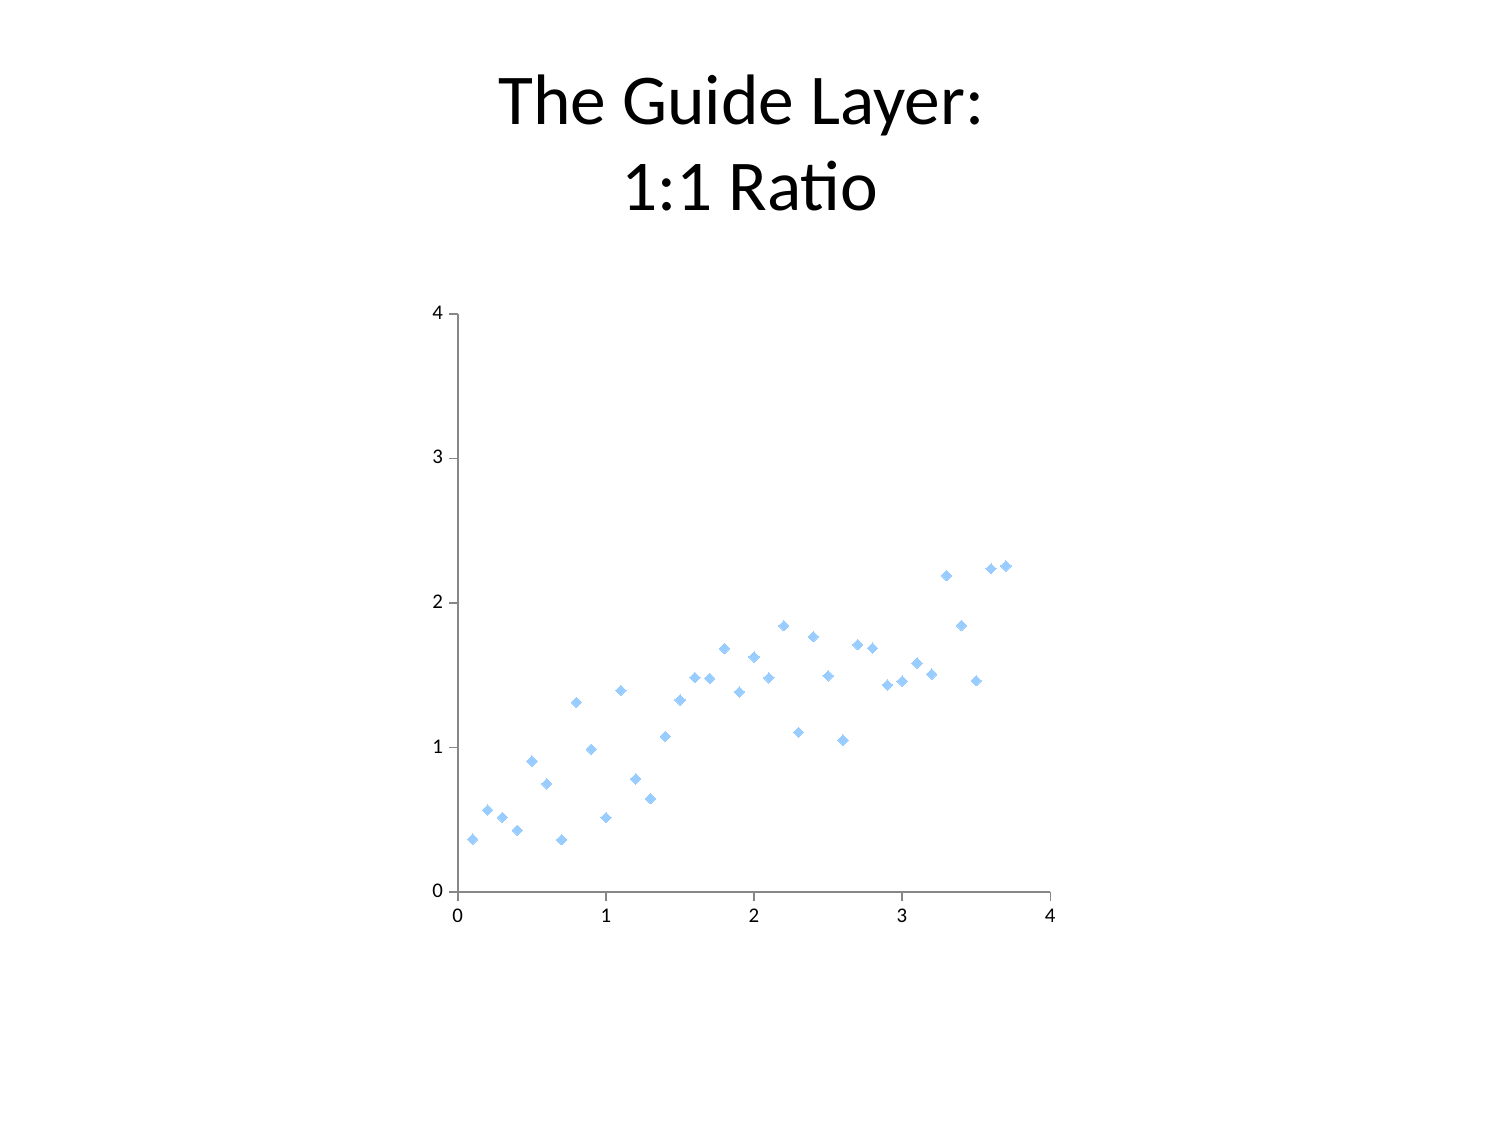

# The Guide Layer: 1:1 Ratio

### Chart

| Category | Y |
|---|---|